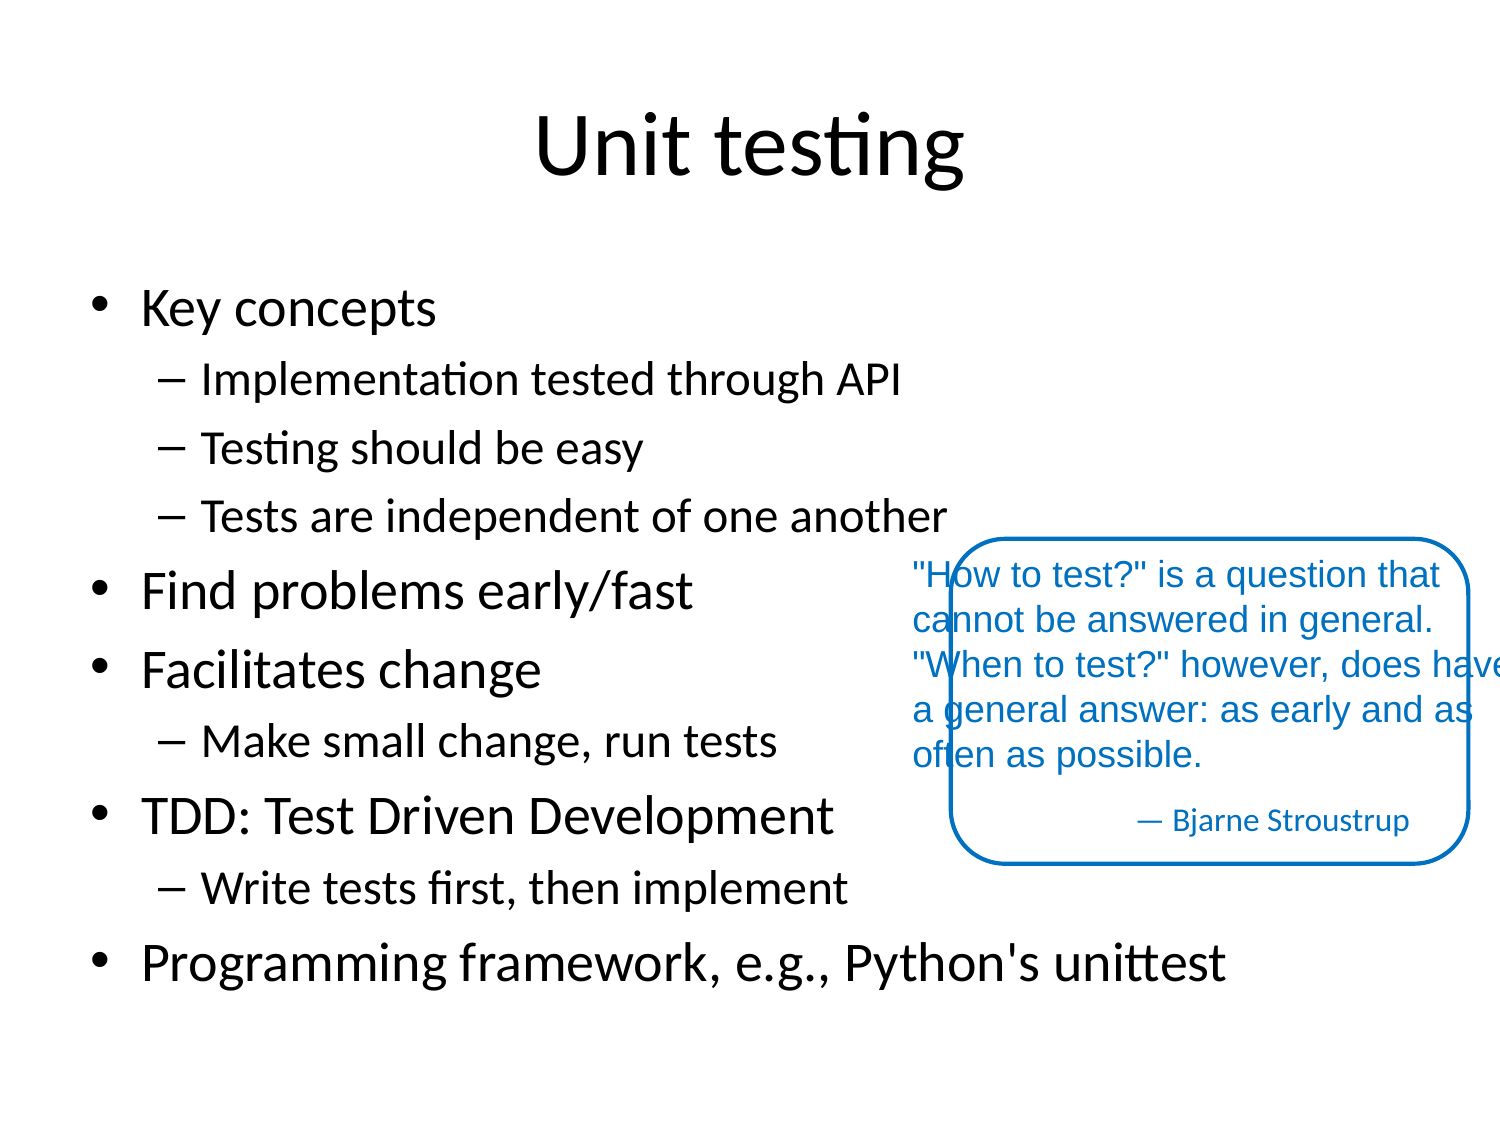

# Unit testing
Key concepts
Implementation tested through API
Testing should be easy
Tests are independent of one another
Find problems early/fast
Facilitates change
Make small change, run tests
TDD: Test Driven Development
Write tests first, then implement
Programming framework, e.g., Python's unittest

"How to test?" is a question that
cannot be answered in general.
"When to test?" however, does have
a general answer: as early and as
often as possible.
— Bjarne Stroustrup